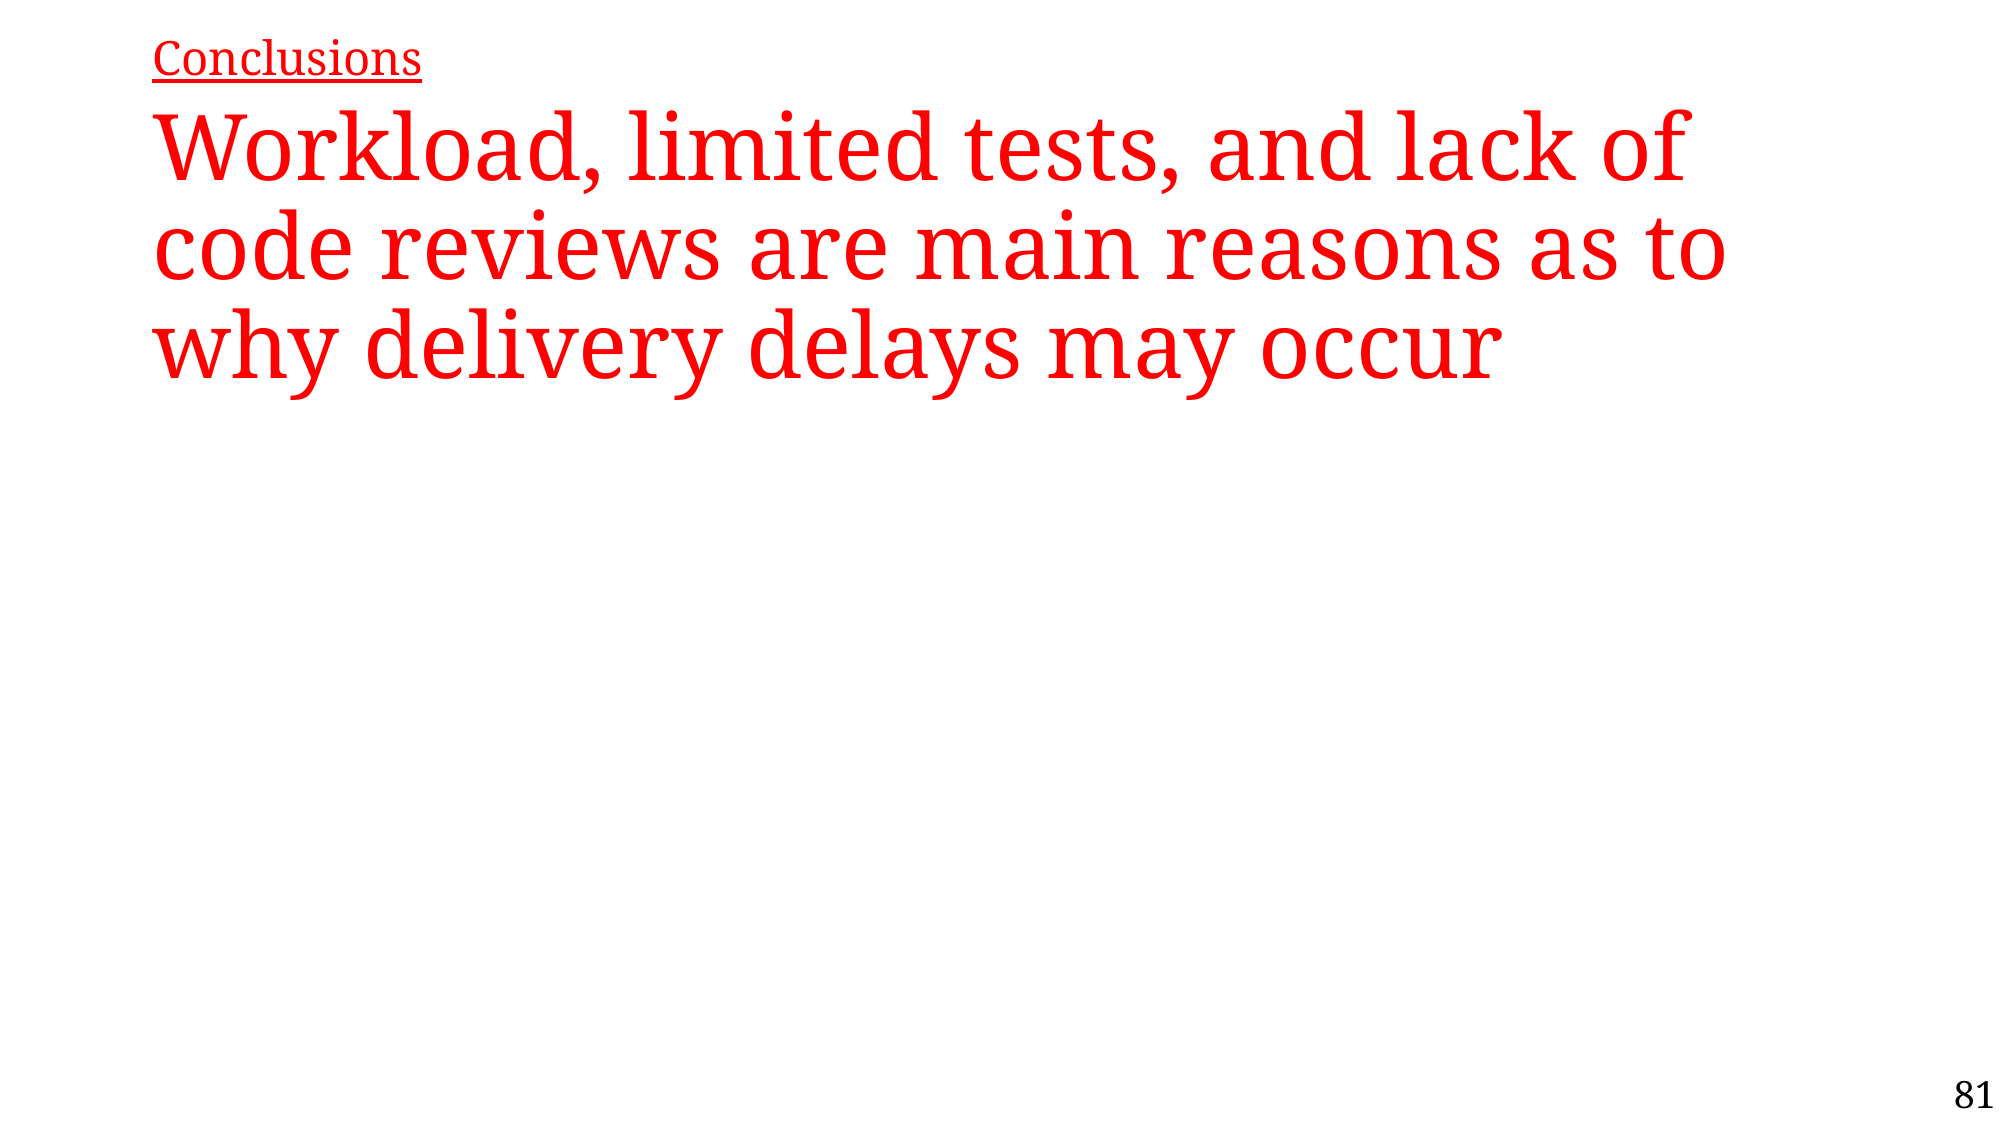

Conclusions
# Workload, limited tests, and lack of code reviews are main reasons as to why delivery delays may occur
81